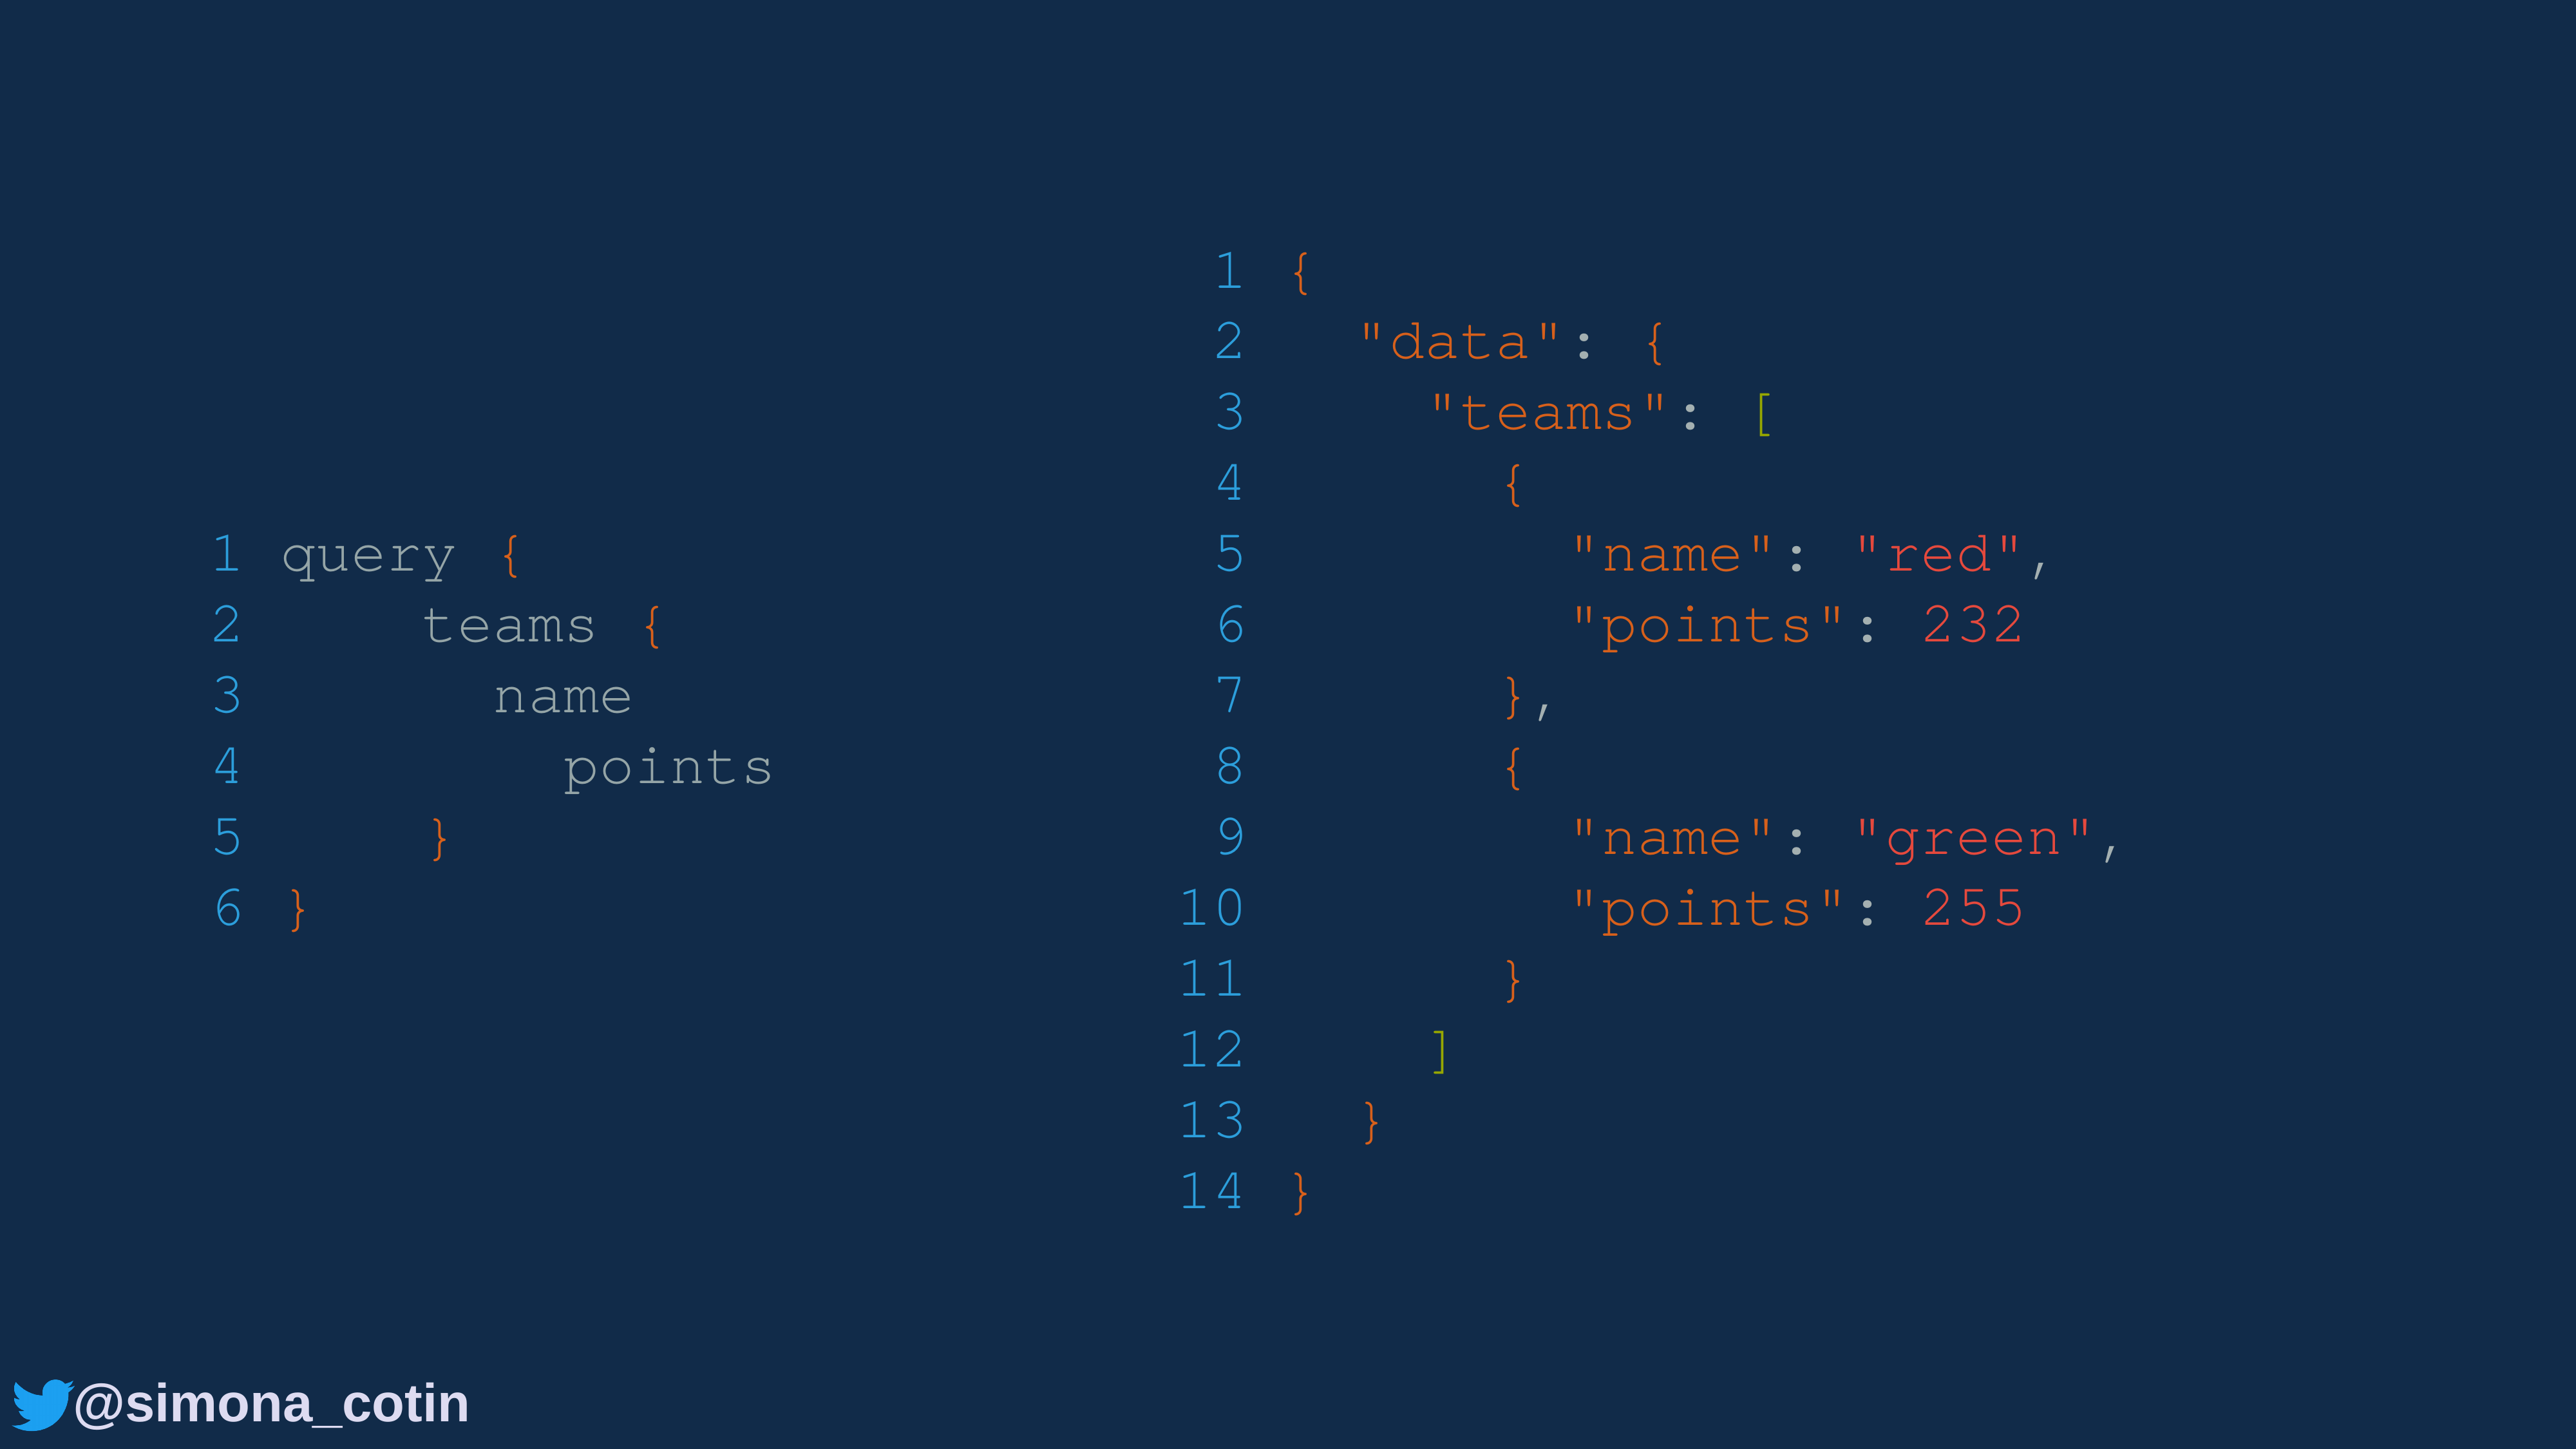

1 {
  2   "data": {
  3     "teams": [
  4       {
  5         "name": "red",
  6         "points": 232
  7       },
  8       {
  9         "name": "green",
 10         "points": 255
 11       }
 12     ]
 13   }
 14 }
  1 query {
  2     teams {
  3       name
  4         points
  5     }
  6 }